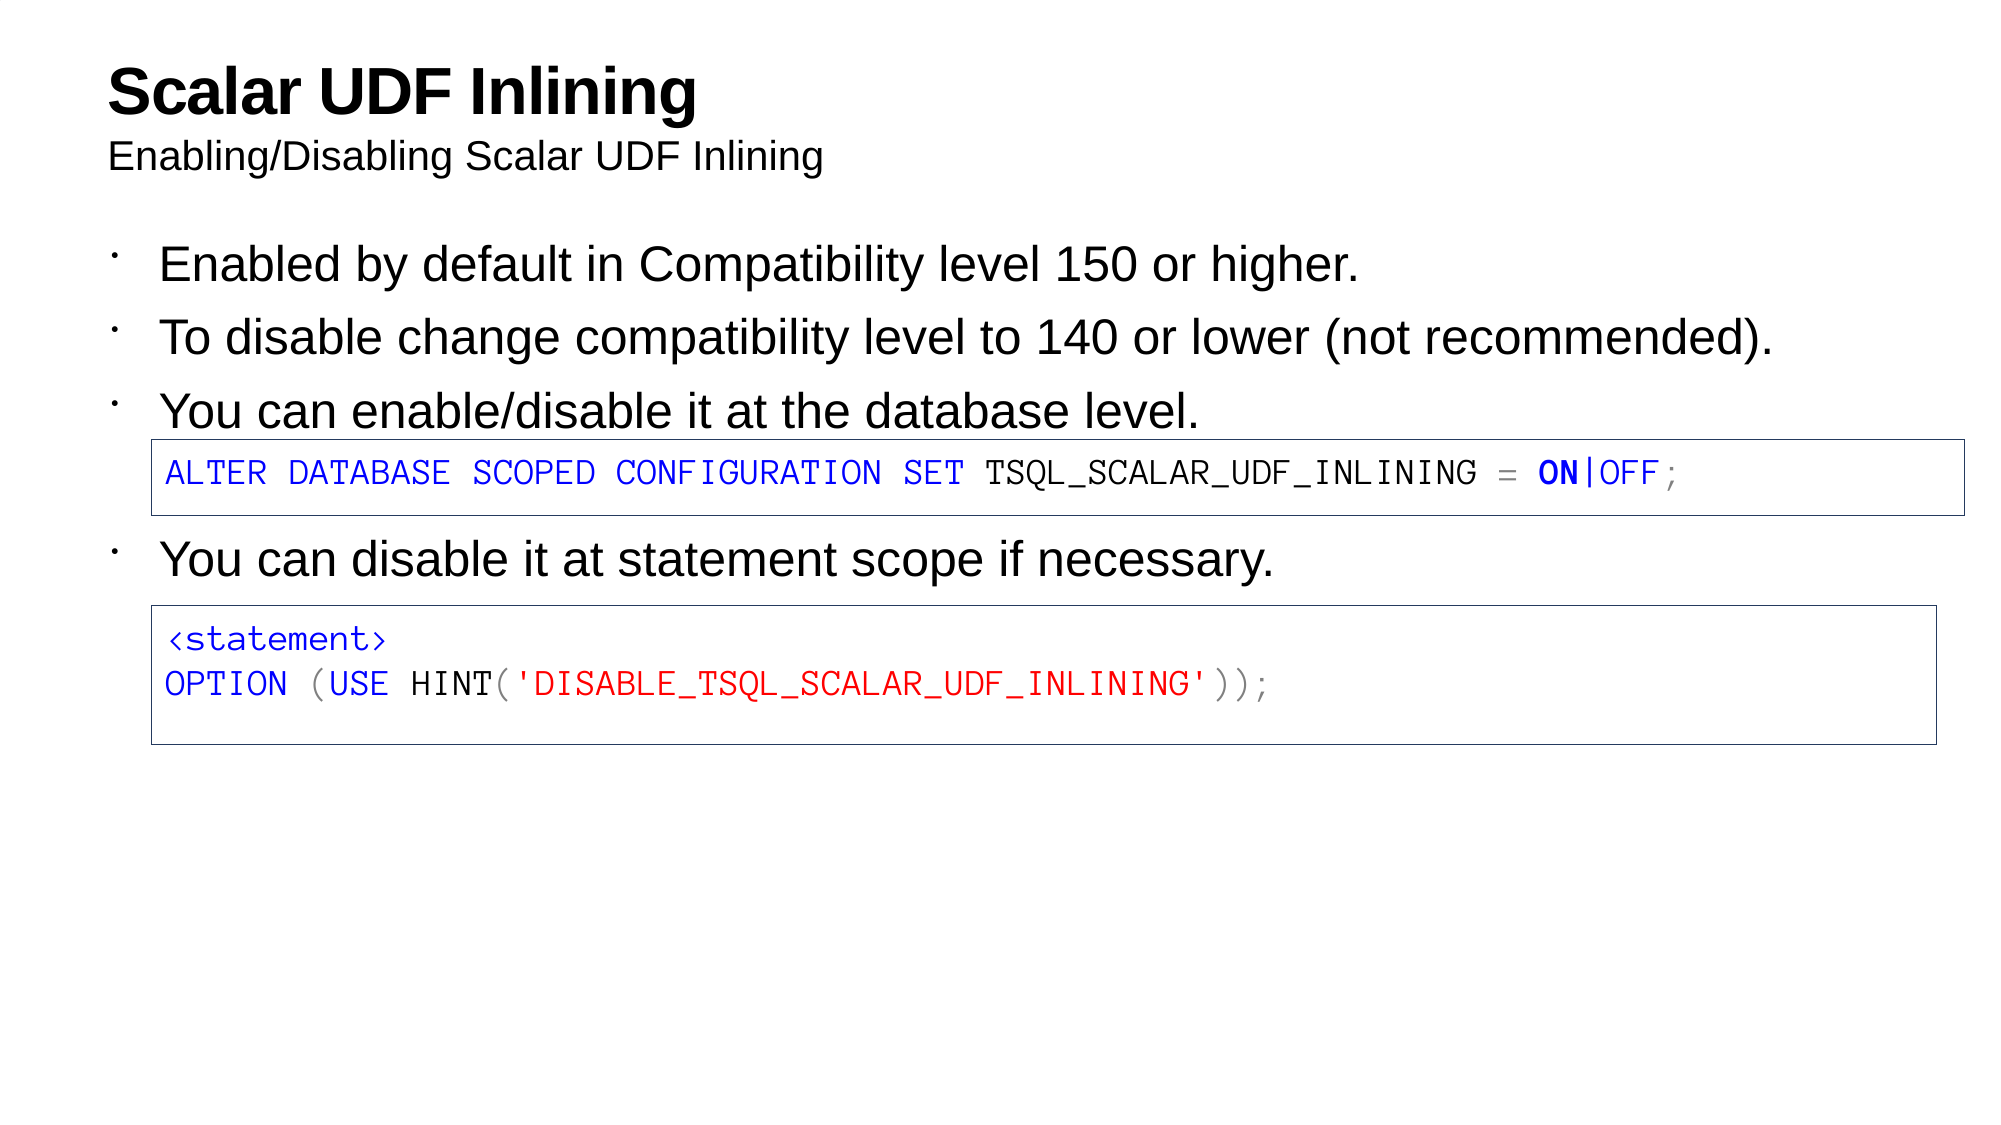

# Scalar UDF Inlining
Enabling/Disabling Scalar UDF Inlining
Enabled by default in Compatibility level 150 or higher.
To disable change compatibility level to 140 or lower (not recommended).
You can enable/disable it at the database level.

You can disable it at statement scope if necessary.
ALTER DATABASE SCOPED CONFIGURATION SET TSQL_SCALAR_UDF_INLINING = ON|OFF;
<statement>
OPTION (USE HINT('DISABLE_TSQL_SCALAR_UDF_INLINING'));